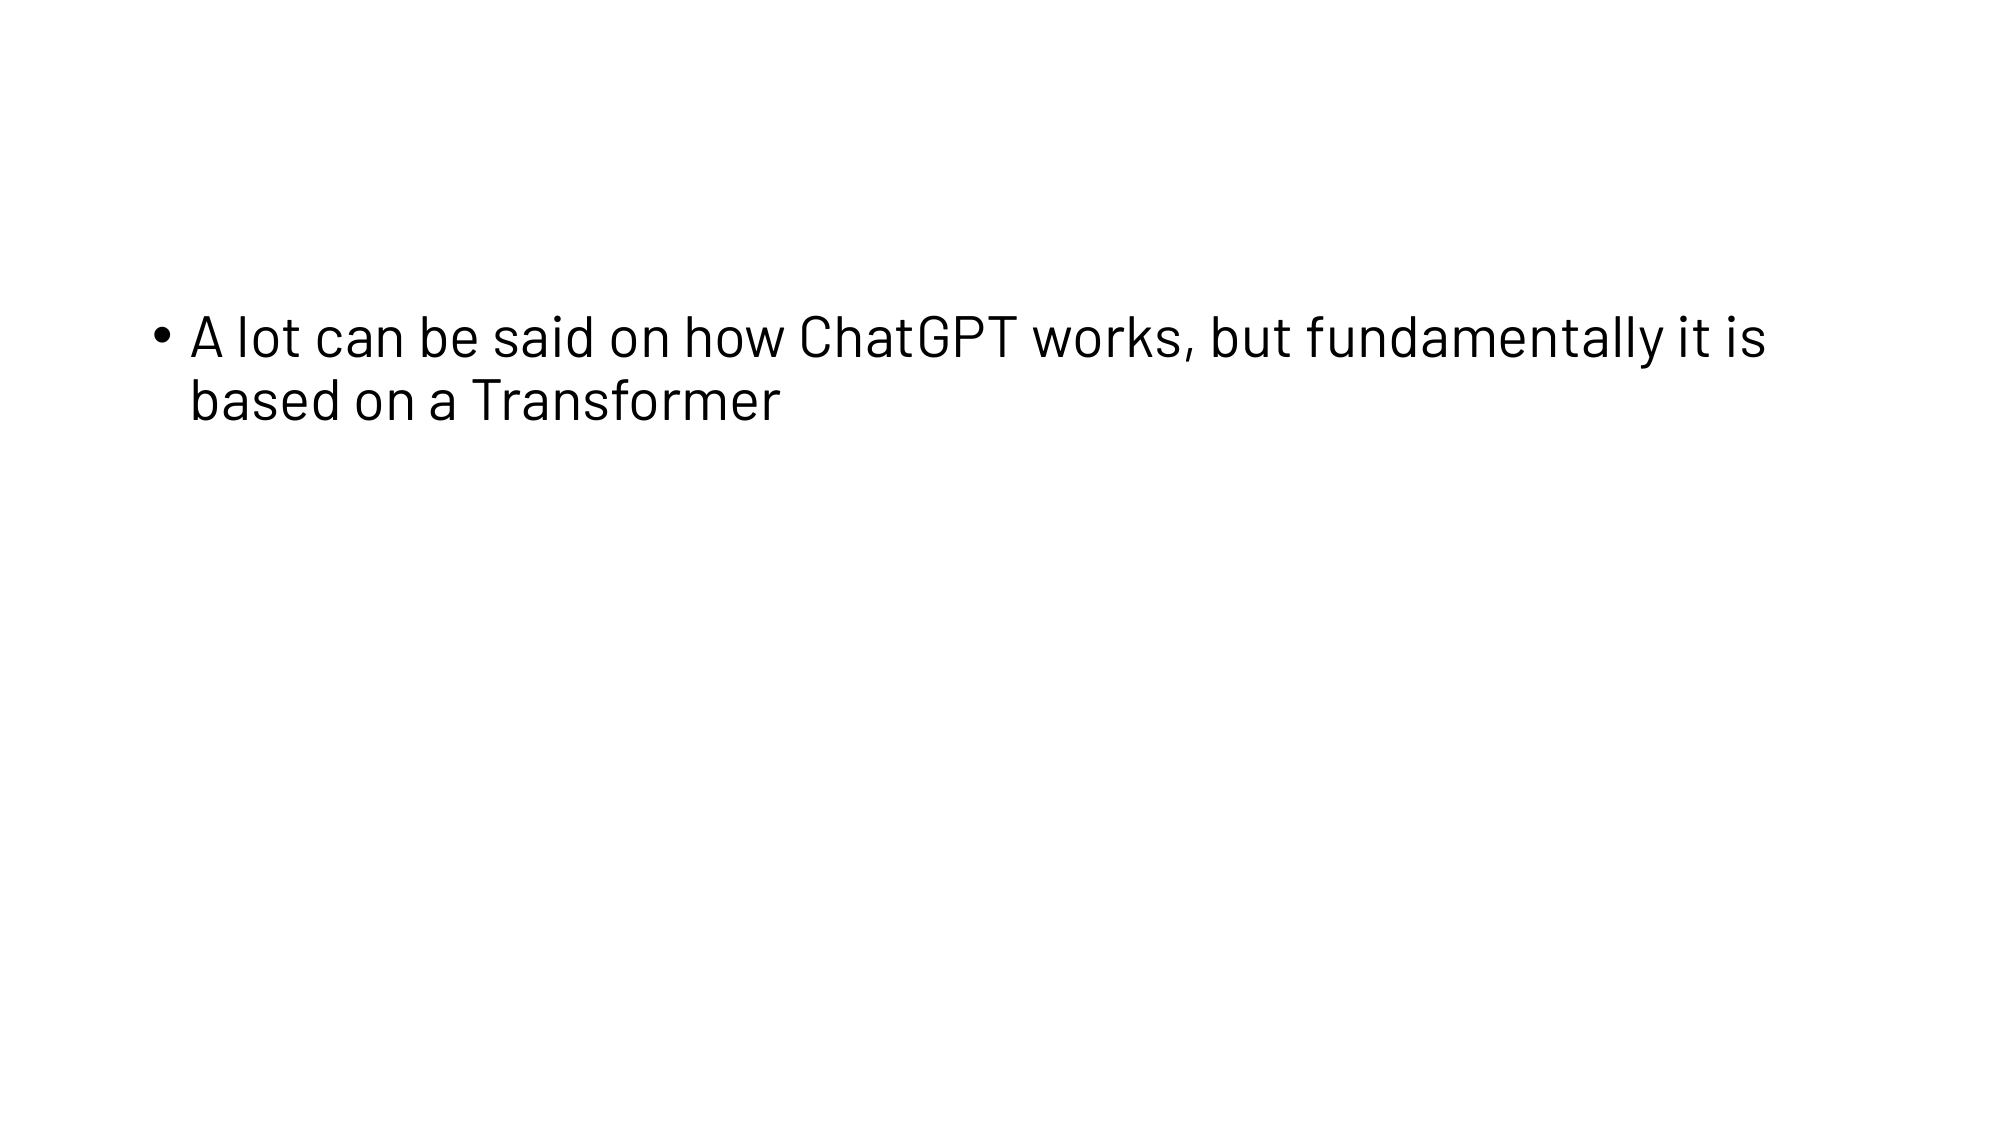

#
A lot can be said on how ChatGPT works, but fundamentally it is based on a Transformer